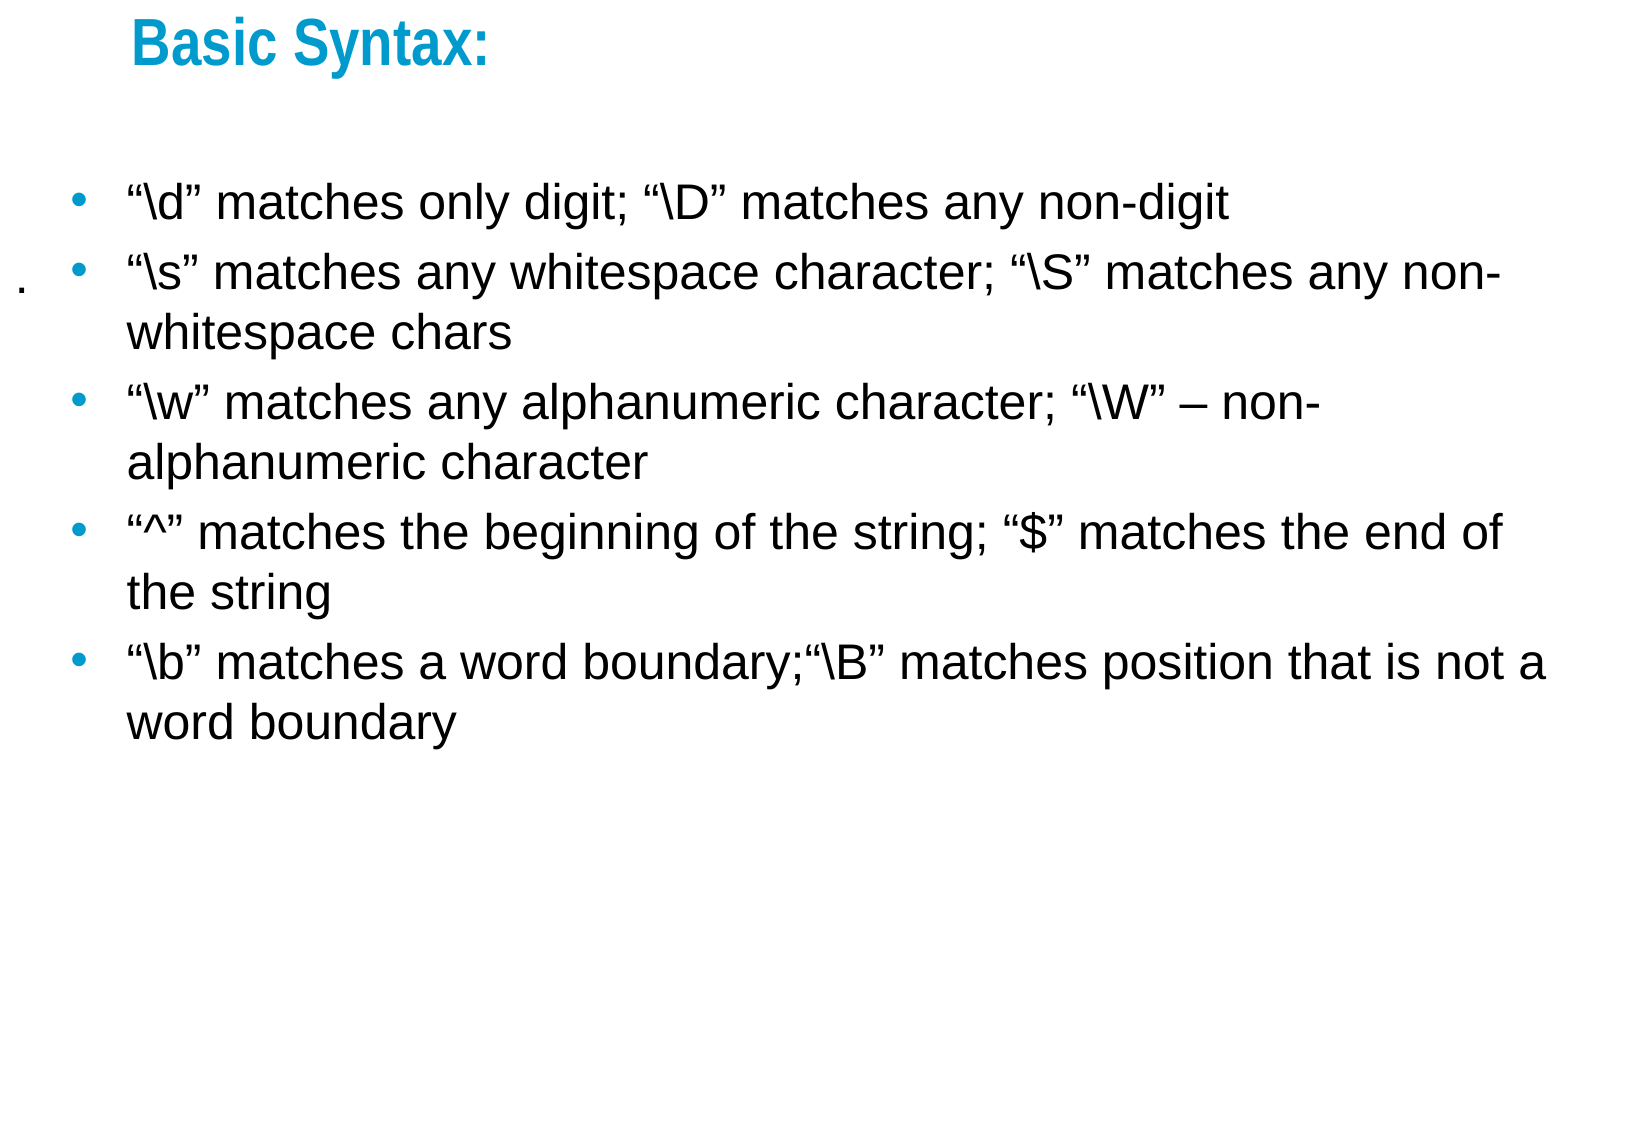

# Basic Syntax:
“\d” matches only digit; “\D” matches any non-digit
“\s” matches any whitespace character; “\S” matches any non-whitespace chars
“\w” matches any alphanumeric character; “\W” – non-alphanumeric character
“^” matches the beginning of the string; “$” matches the end of the string
“\b” matches a word boundary;“\B” matches position that is not a word boundary

.